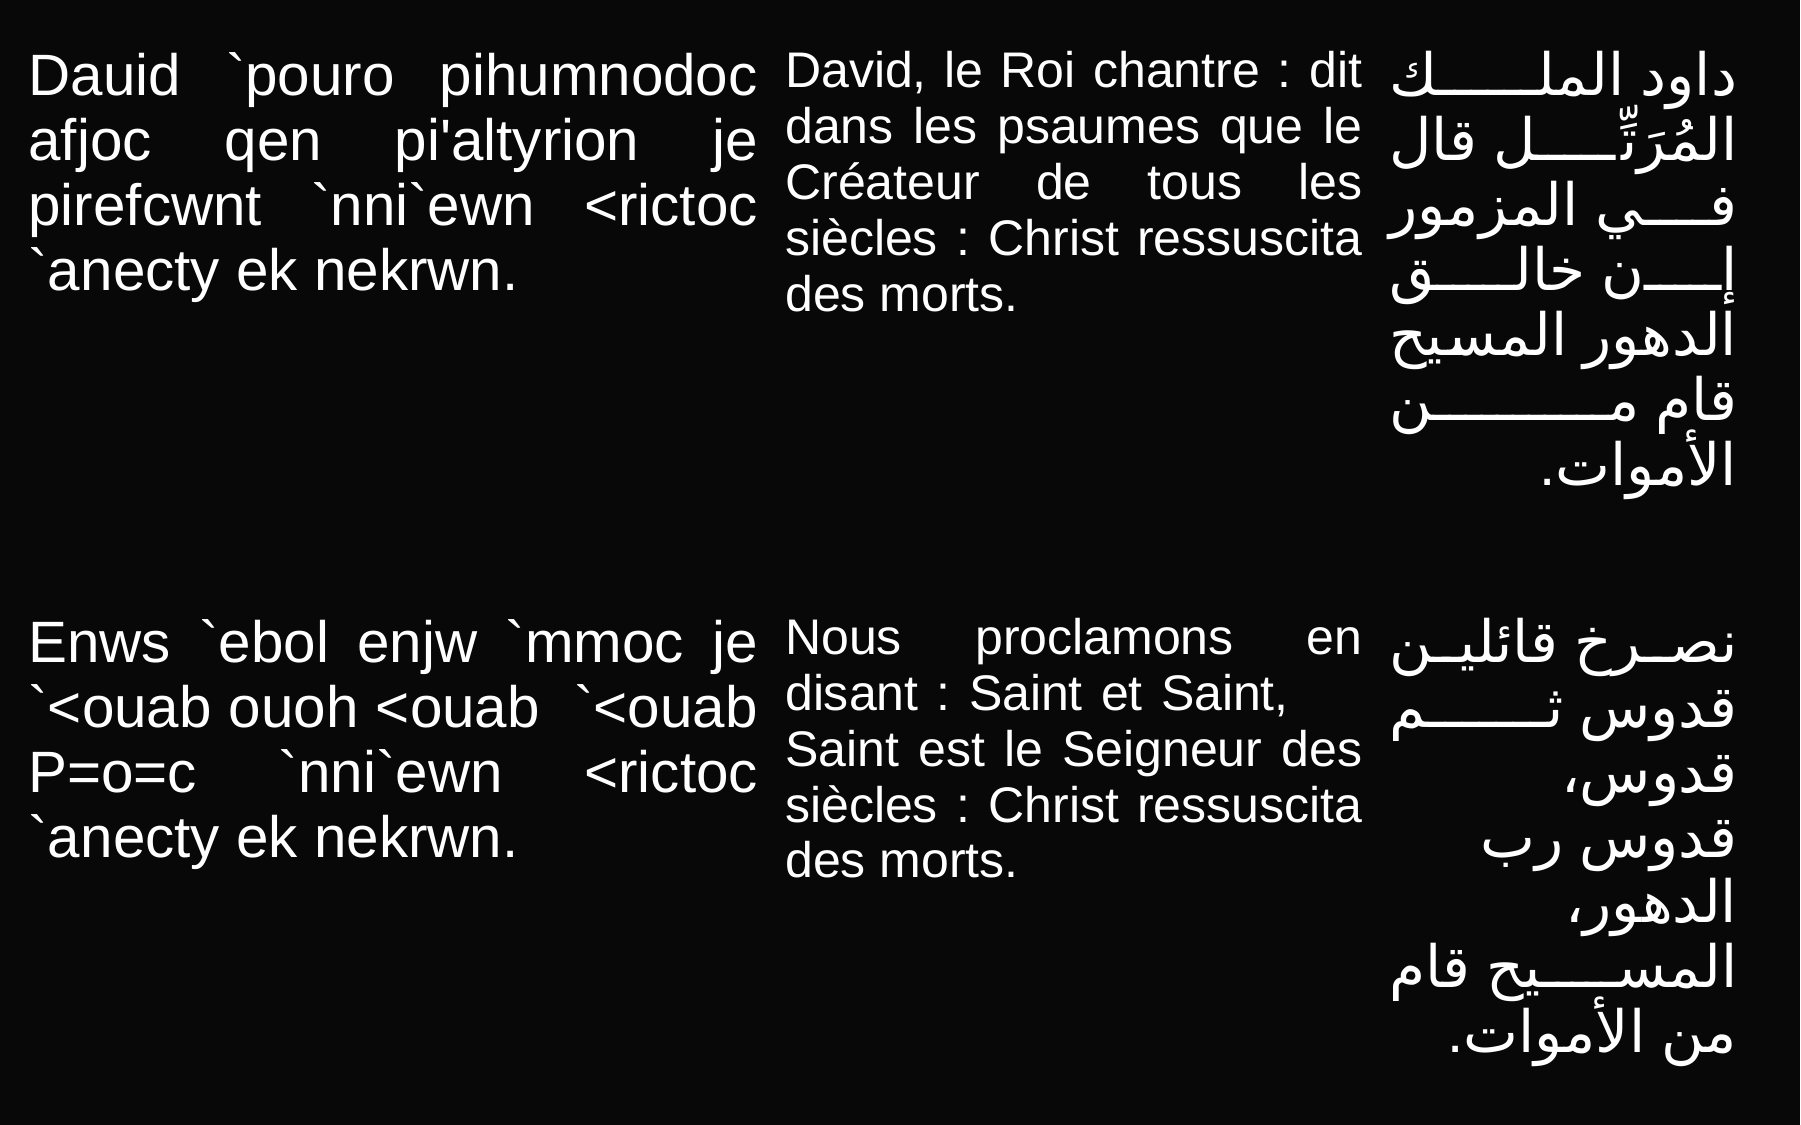

| Dauid `pouro pihumnodoc afjoc qen pi'altyrion je pirefcwnt `nni`ewn <rictoc `anecty ek nekrwn. | David, le Roi chantre : dit dans les psaumes que le Créateur de tous les siècles : Christ ressuscita des morts. | داود الملك المُرَتِّل قال في المزمور إن خالق الدهور المسيح قام من الأموات. |
| --- | --- | --- |
| Enws `ebol enjw `mmoc je `<ouab ouoh <ouab `<ouab P=o=c `nni`ewn <rictoc `anecty ek nekrwn. | Nous proclamons en disant : Saint et Saint, Saint est le Seigneur des siècles : Christ ressuscita des morts. | نصرخ قائلين قدوس ثم قدوس، قدوس رب الدهور، المسيح قام من الأموات. |
| --- | --- | --- |